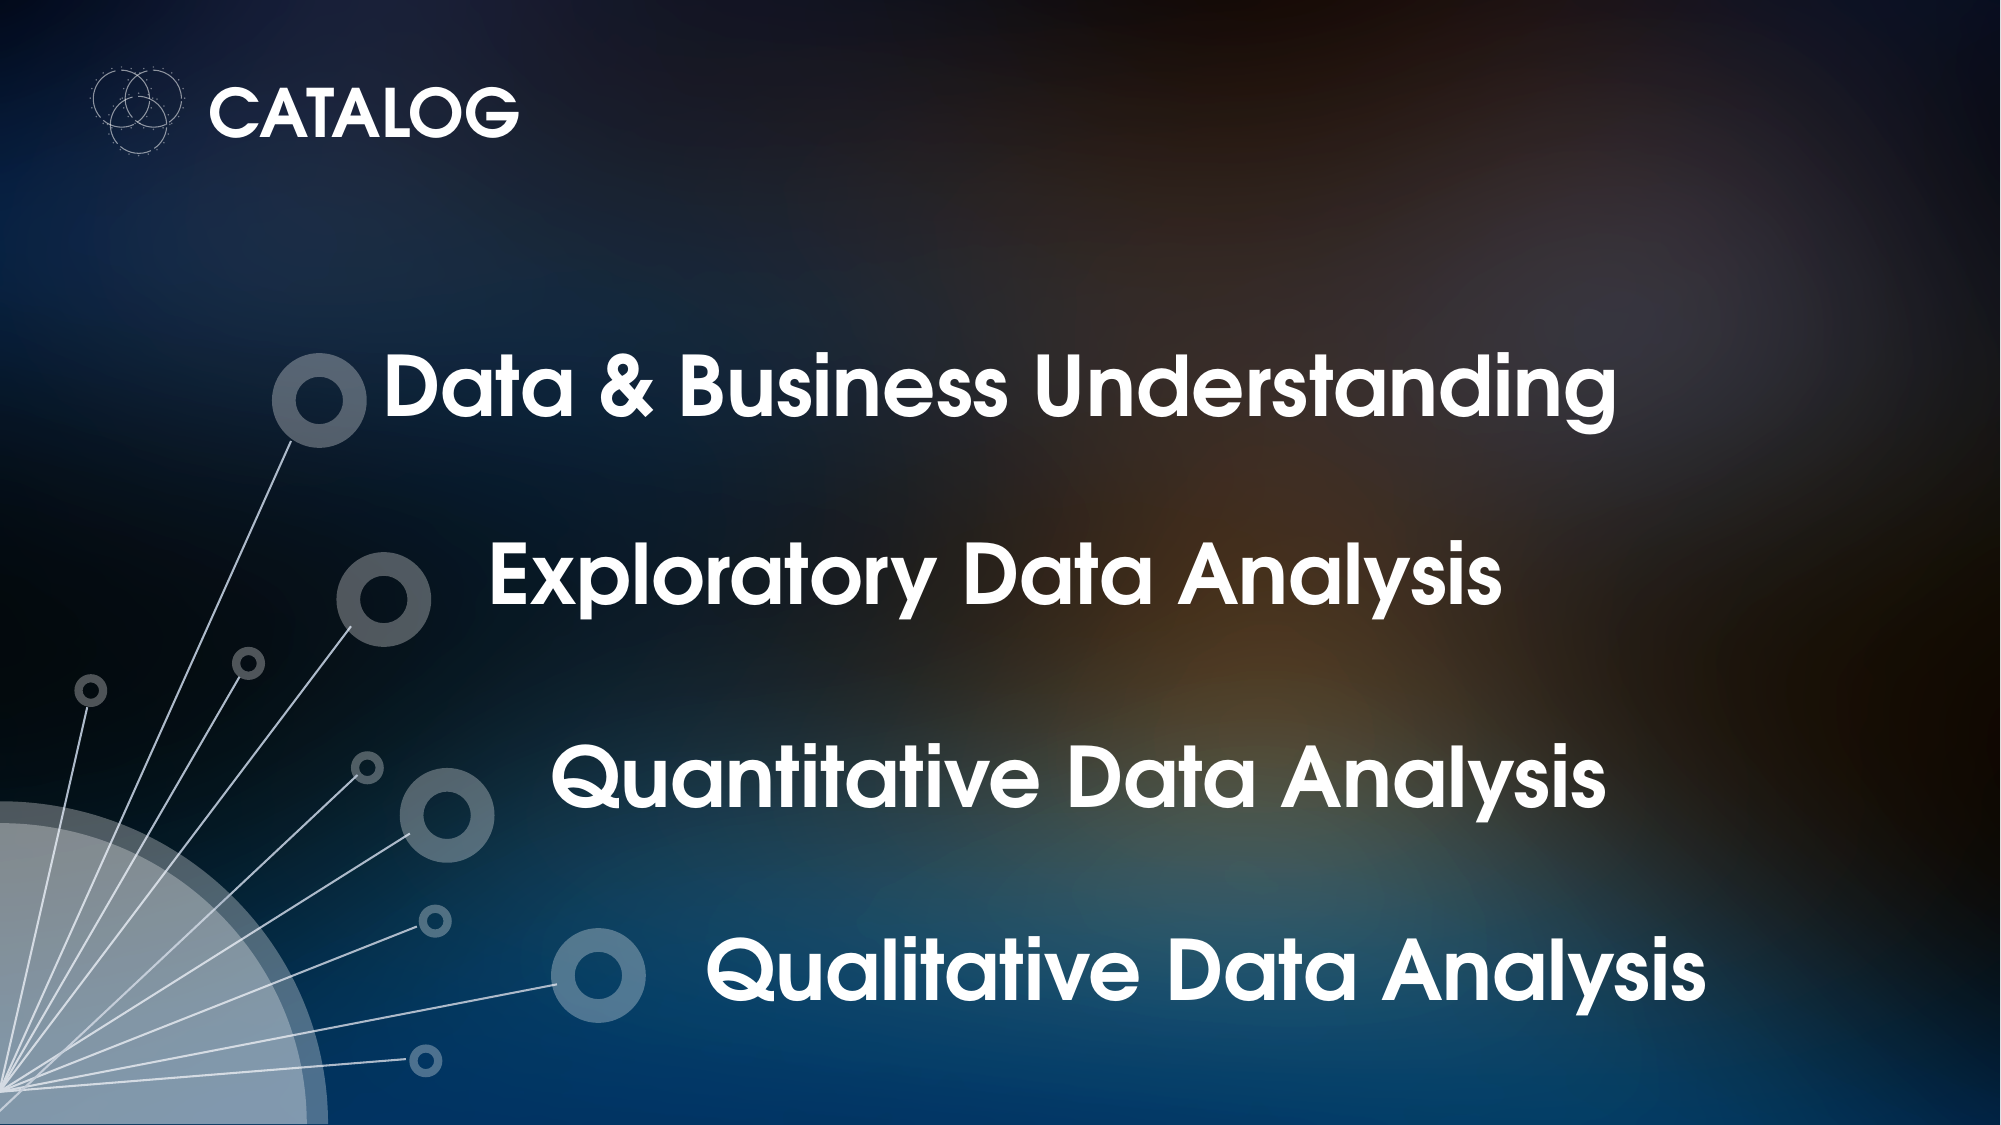

CATALOG

Data & Business Understanding

Exploratory Data Analysis

Quantitative Data Analysis

Qualitative Data Analysis